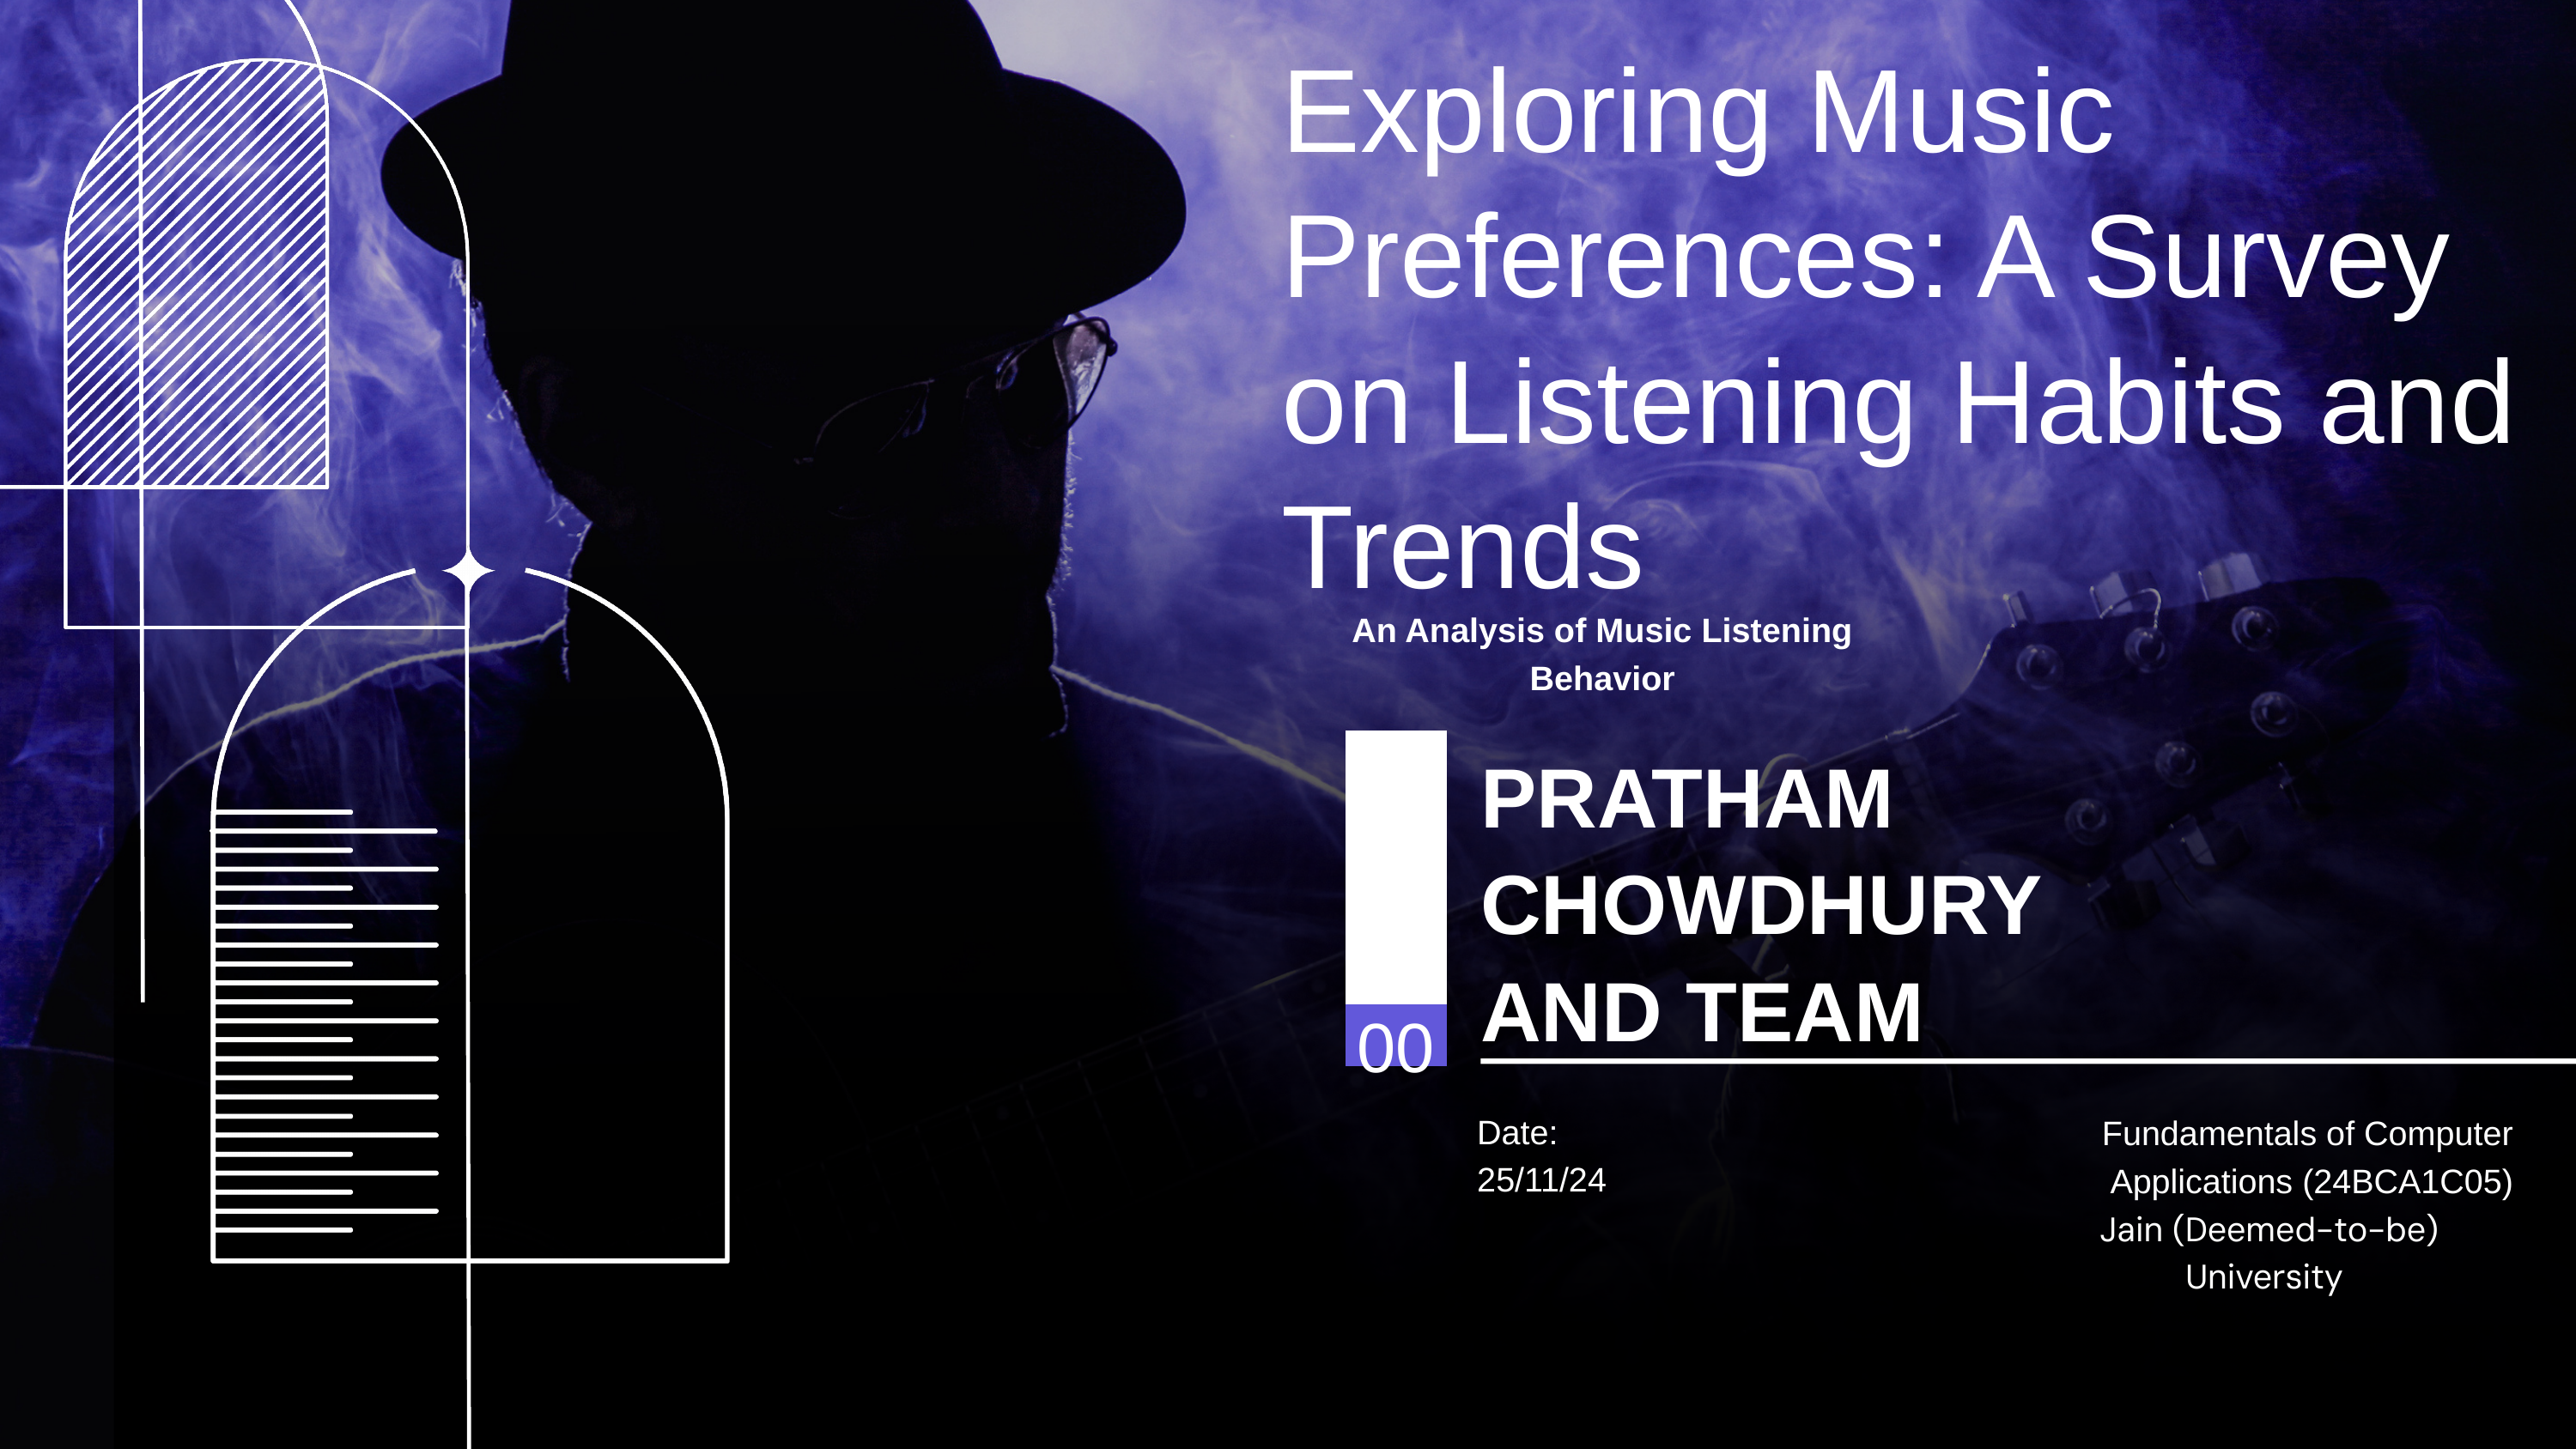

Exploring Music Preferences: A Survey on Listening Habits and Trends

An Analysis of Music Listening Behavior

PRATHAM CHOWDHURY AND TEAM
00

Date: 25/11/24
Fundamentals of Computer Applications (24BCA1C05)
Jain (Deemed-to-be) University